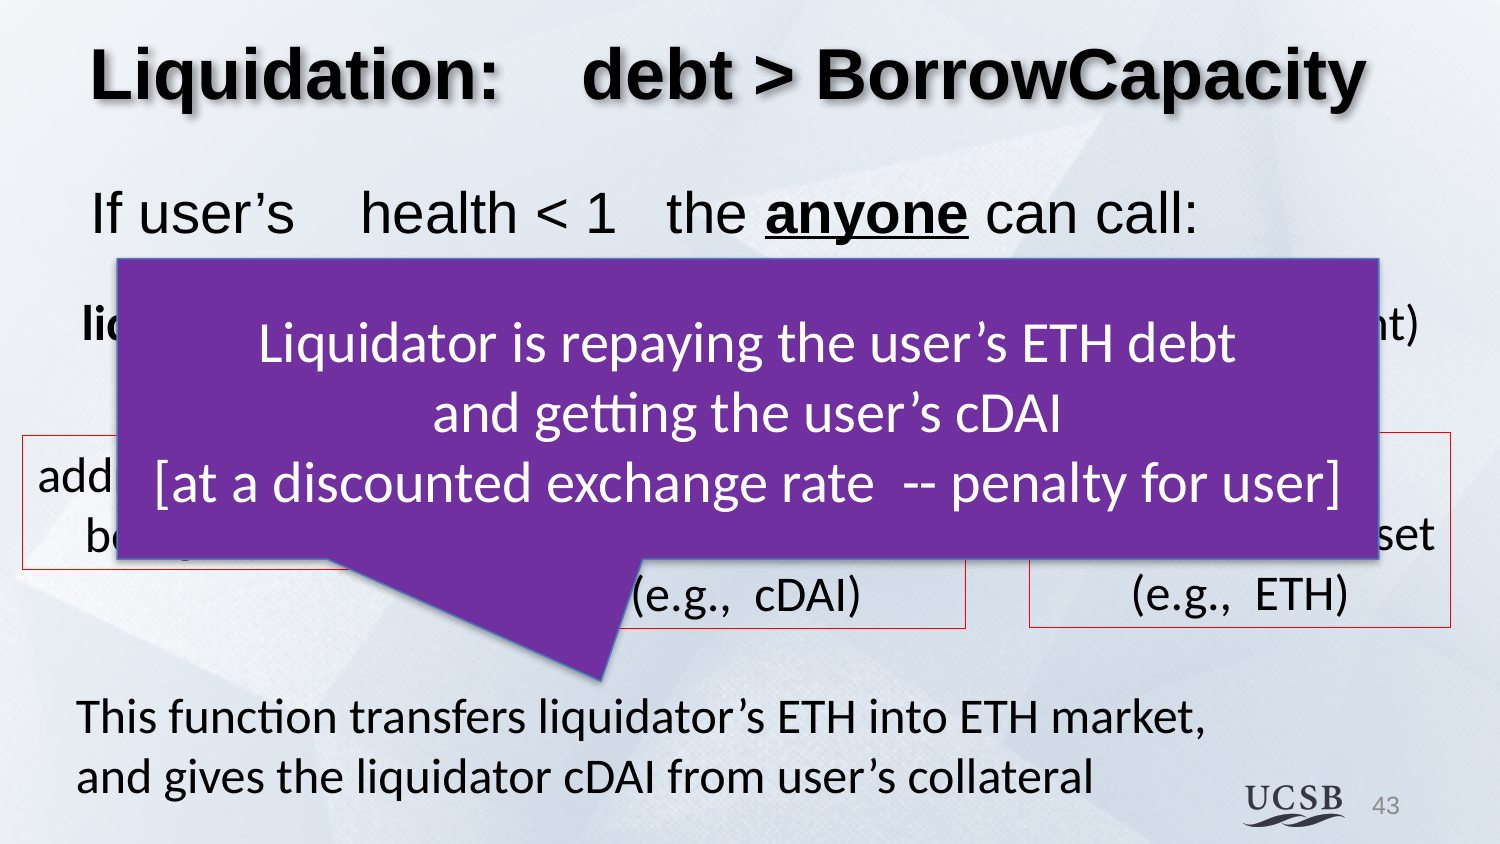

# Liquidation:    debt > BorrowCapacity
If user’s    health < 1   the anyone can call:

Liquidator is repaying the user’s ETH debt
and getting the user’s cDAI
[at a discounted exchange rate  -- penalty for user]
liquidate(borrower,   CollateralAsset,   BorrowAsset,  uint amount)
Liquidator is
providing this asset
(e.g.,  ETH)
Liquidator wants
cTokens in this asset
(e.g.,  cDAI)
address of borrower
being liquidated
This function transfers liquidator’s ETH into ETH market,
and gives the liquidator cDAI from user’s collateral
43